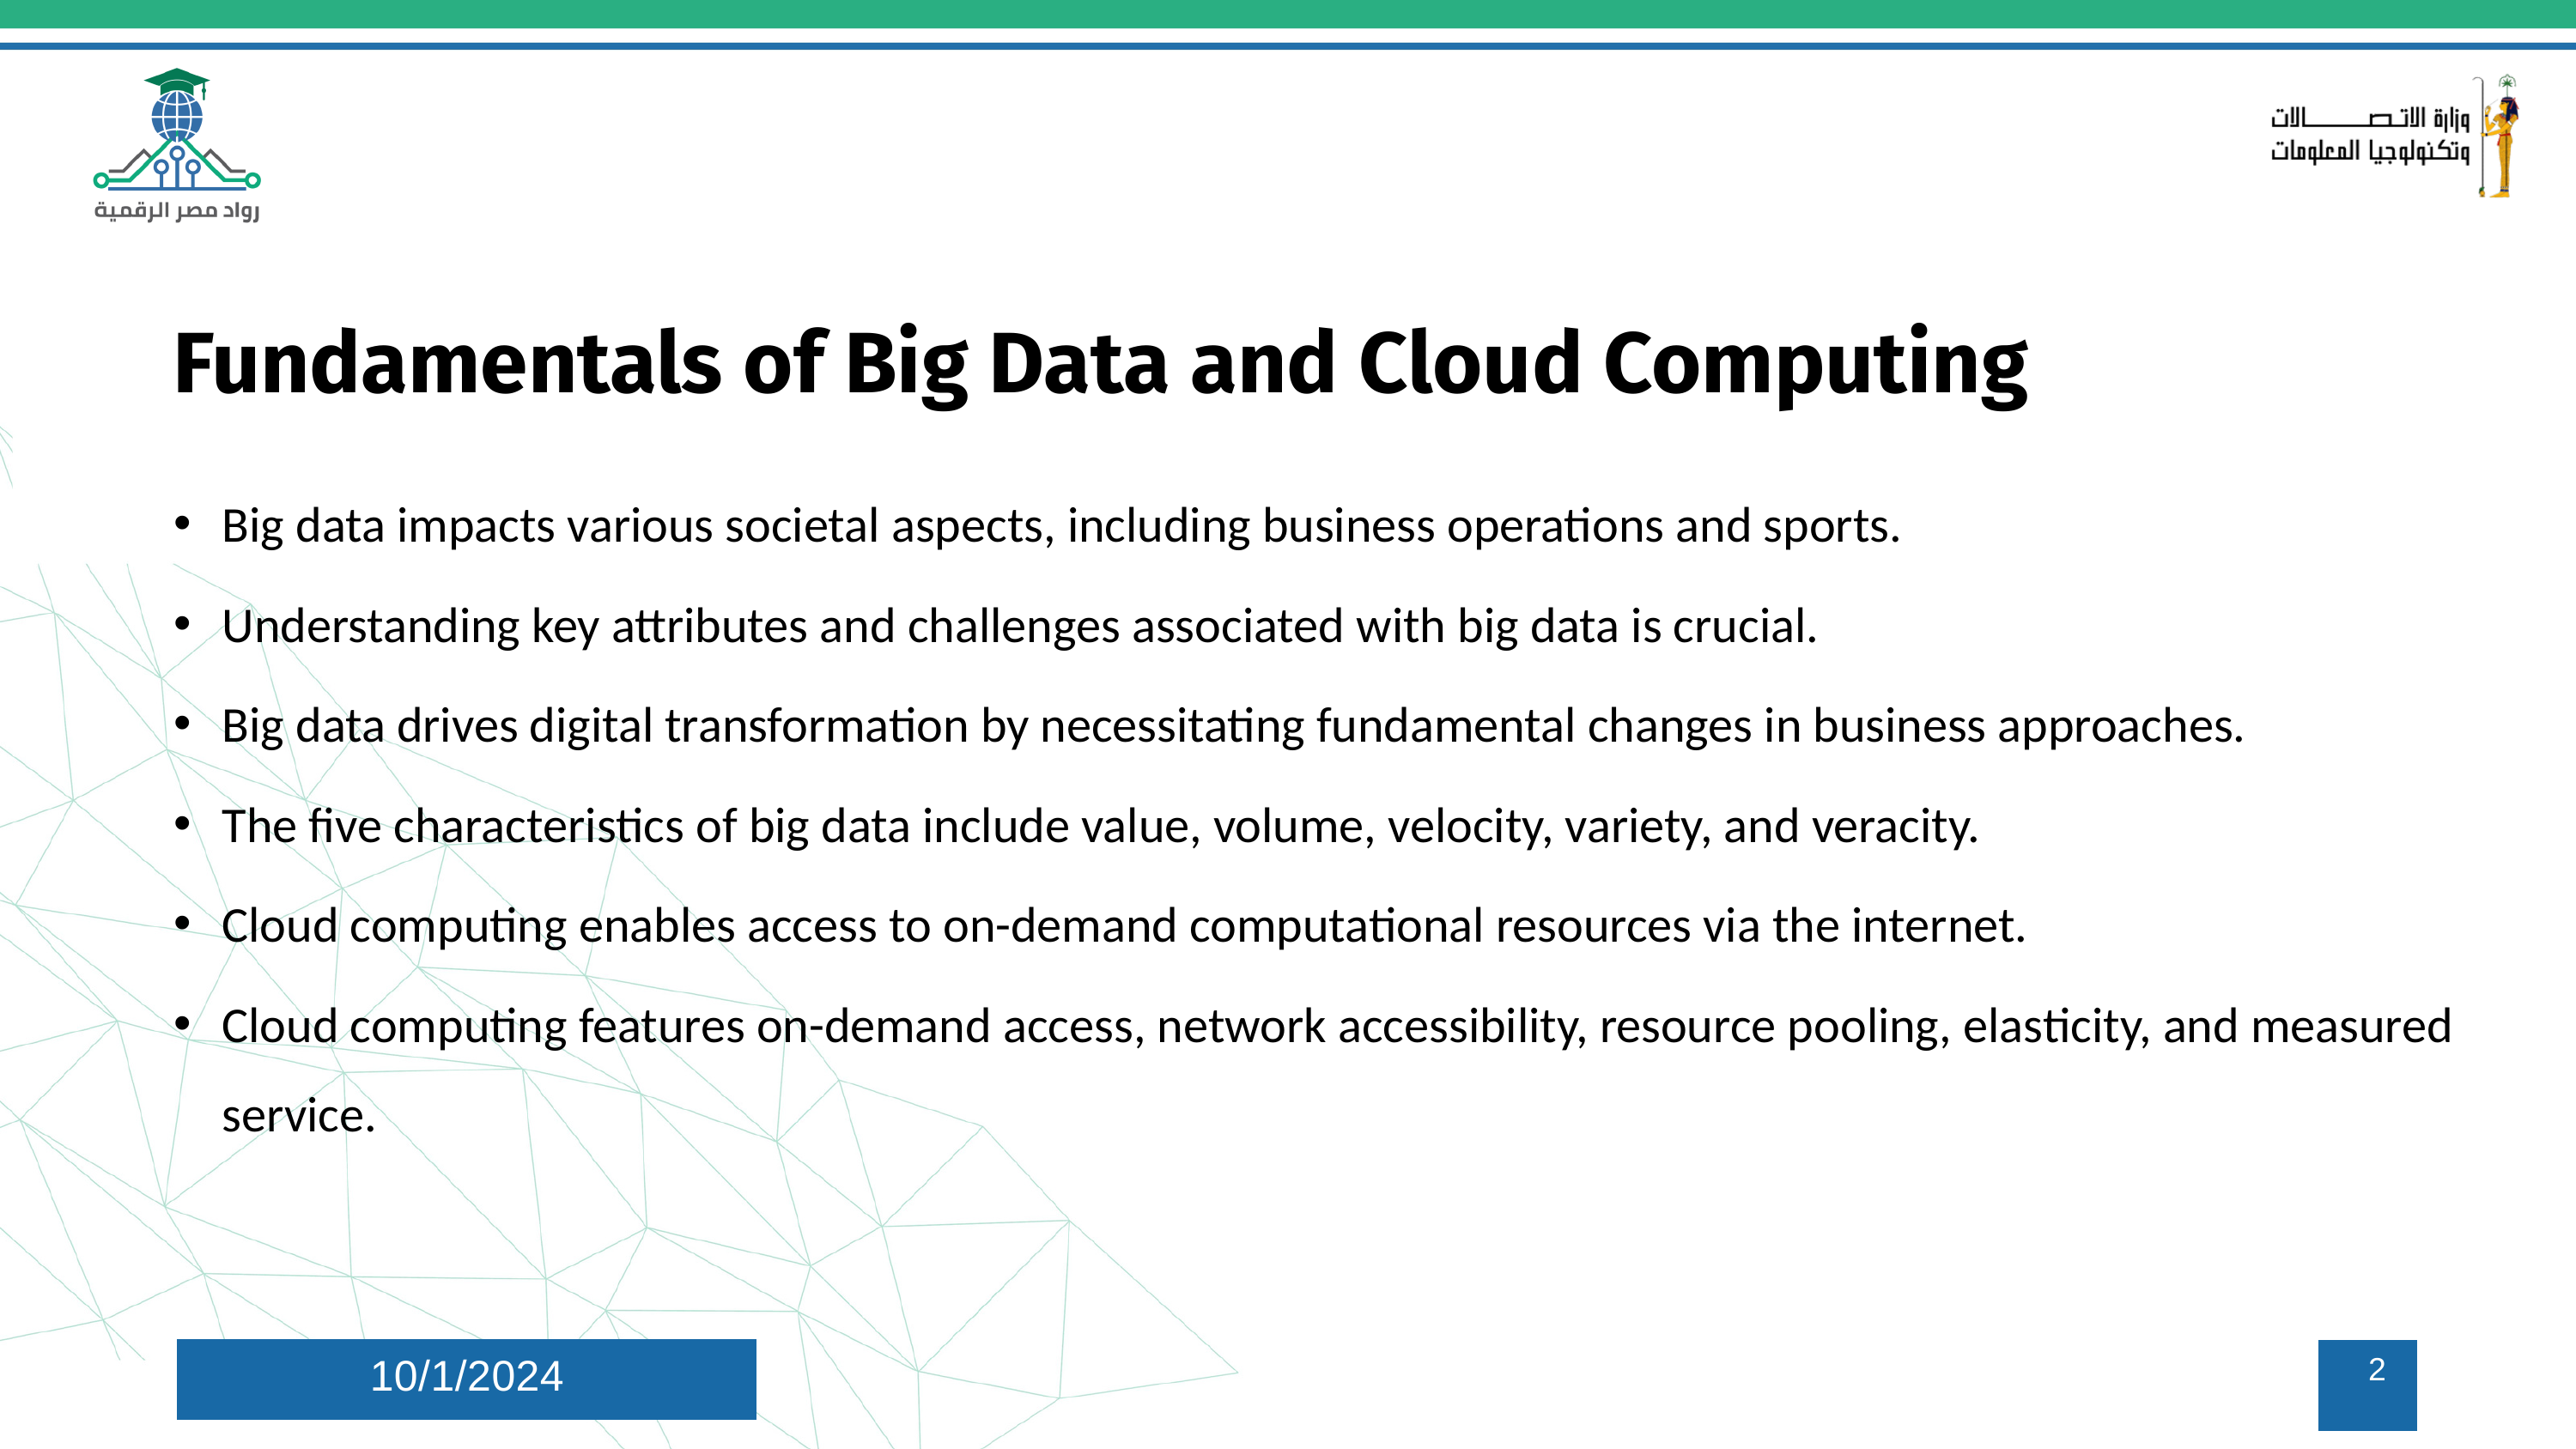

Fundamentals of Big Data and Cloud Computing
Big data impacts various societal aspects, including business operations and sports.
Understanding key attributes and challenges associated with big data is crucial.
Big data drives digital transformation by necessitating fundamental changes in business approaches.
The five characteristics of big data include value, volume, velocity, variety, and veracity.
Cloud computing enables access to on-demand computational resources via the internet.
Cloud computing features on-demand access, network accessibility, resource pooling, elasticity, and measured service.